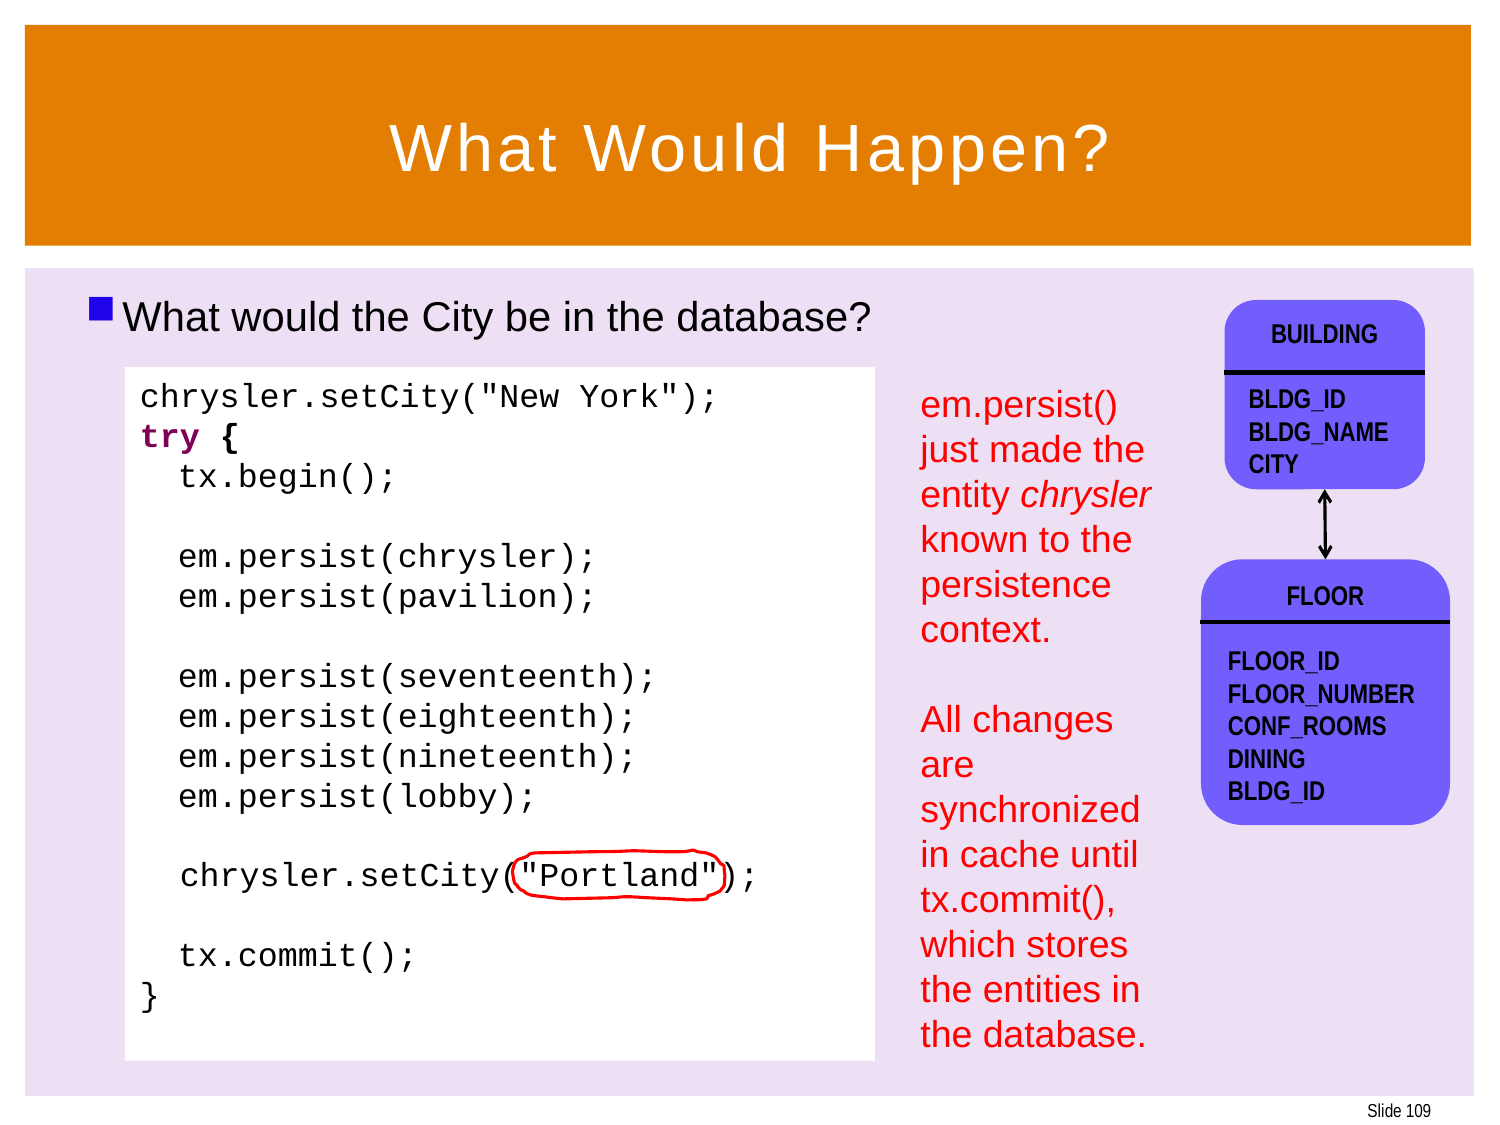

109
# What Would Happen?
What would the City be in the database?
BUILDING

BLDG_ID
BLDG_NAME
CITY
chrysler.setCity("New York");
try {
	tx.begin();

	em.persist(chrysler);
	em.persist(pavilion);

	em.persist(seventeenth);
	em.persist(eighteenth);
	em.persist(nineteenth);
	em.persist(lobby);

  chrysler.setCity("Portland");

	tx.commit();
}

em.persist() just made the entity chrysler known to the persistence context.

All changes are synchronized in cache until tx.commit(), which stores the entities in the database.
FLOOR

FLOOR_ID
FLOOR_NUMBER
CONF_ROOMS
DINING
BLDG_ID